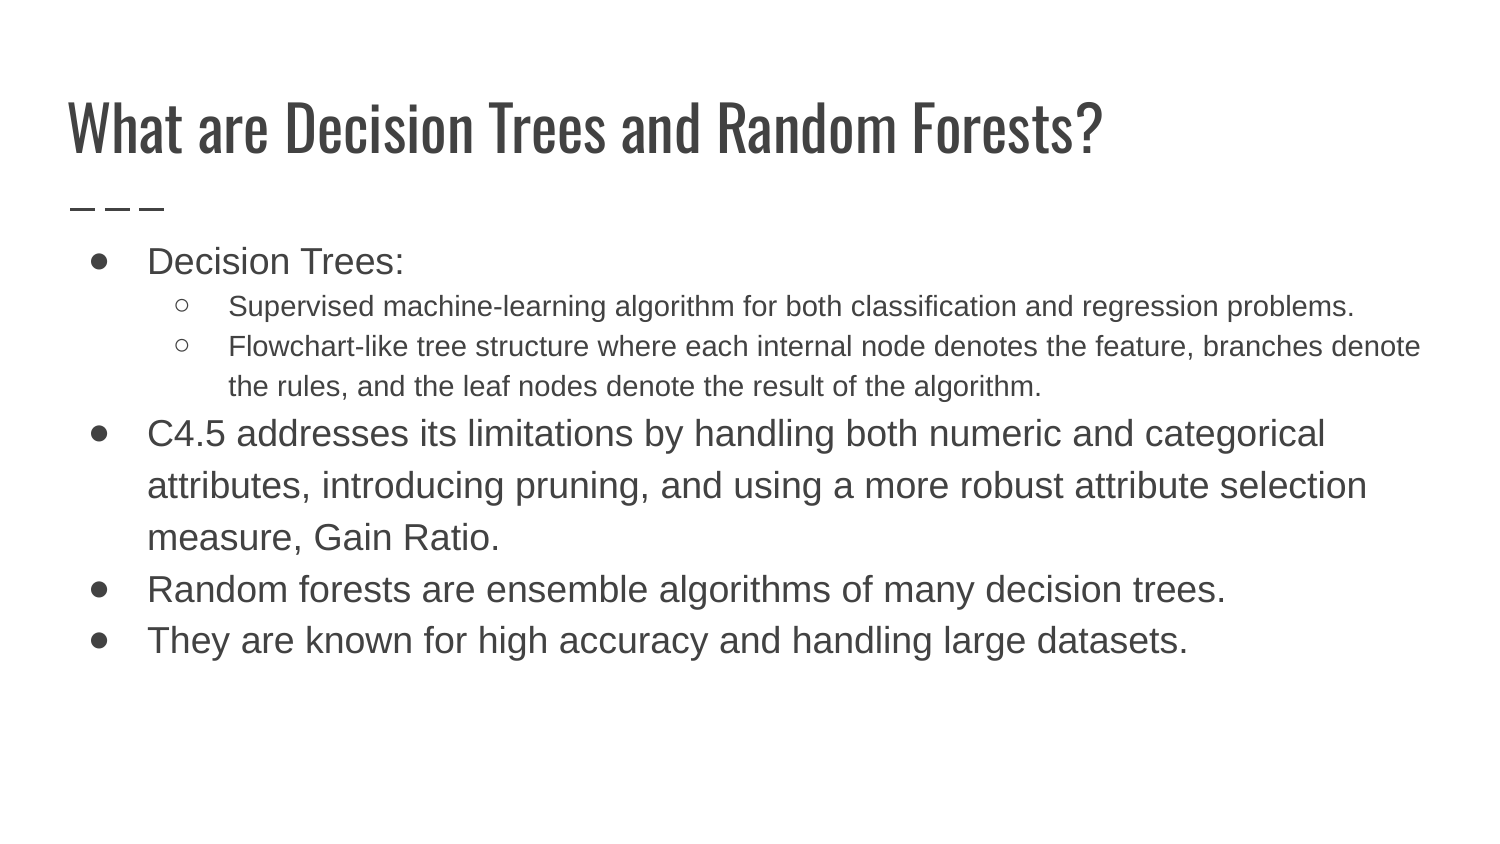

# What are Decision Trees and Random Forests?
Decision Trees:
Supervised machine-learning algorithm for both classification and regression problems.
Flowchart-like tree structure where each internal node denotes the feature, branches denote the rules, and the leaf nodes denote the result of the algorithm.
C4.5 addresses its limitations by handling both numeric and categorical attributes, introducing pruning, and using a more robust attribute selection measure, Gain Ratio.
Random forests are ensemble algorithms of many decision trees.
They are known for high accuracy and handling large datasets.